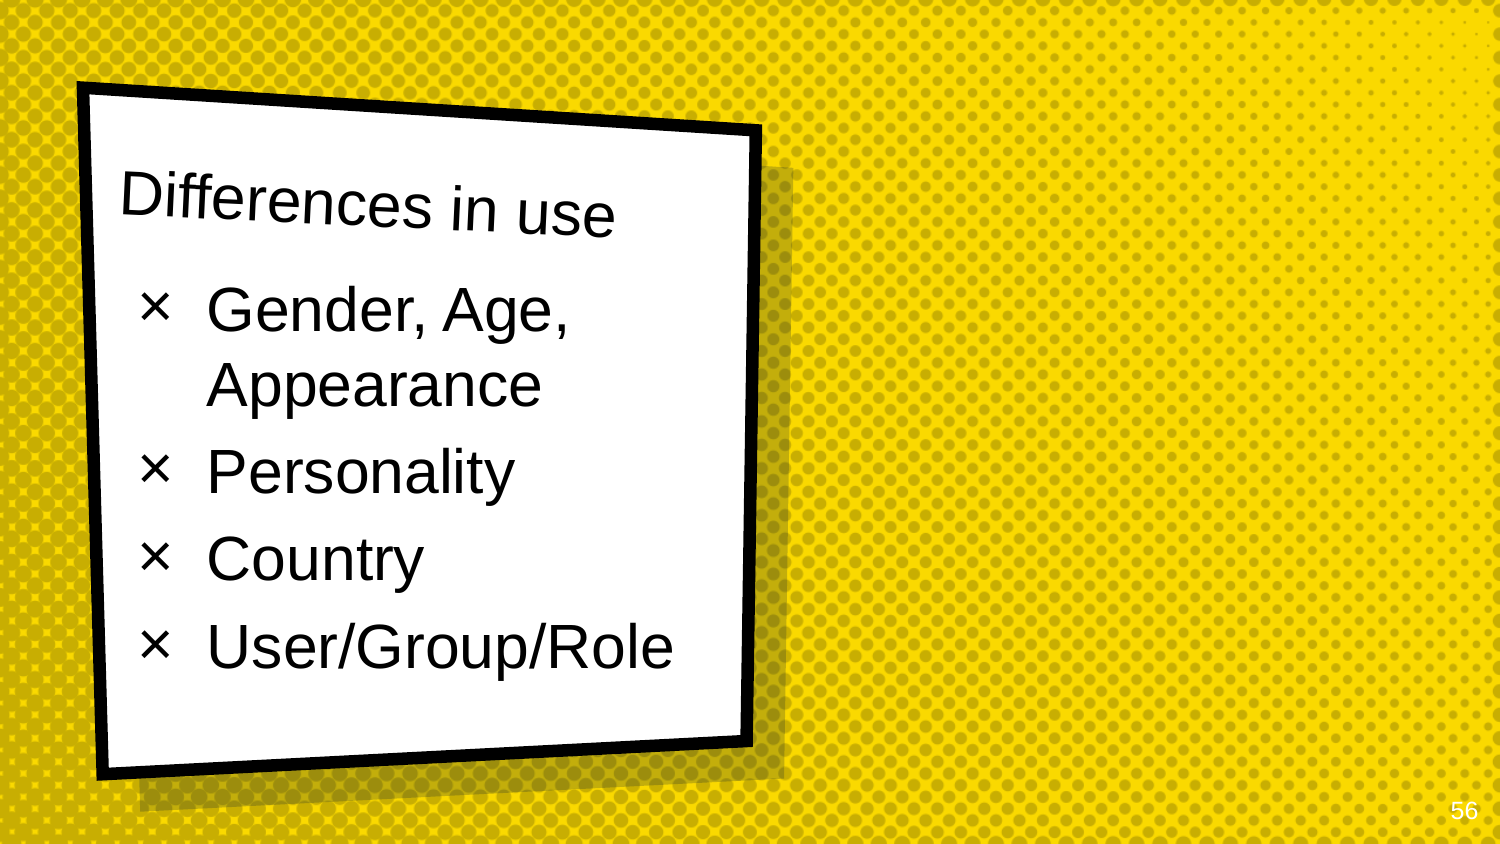

# Differences in use
Gender, Age, Appearance
Personality
Country
User/Group/Role
56